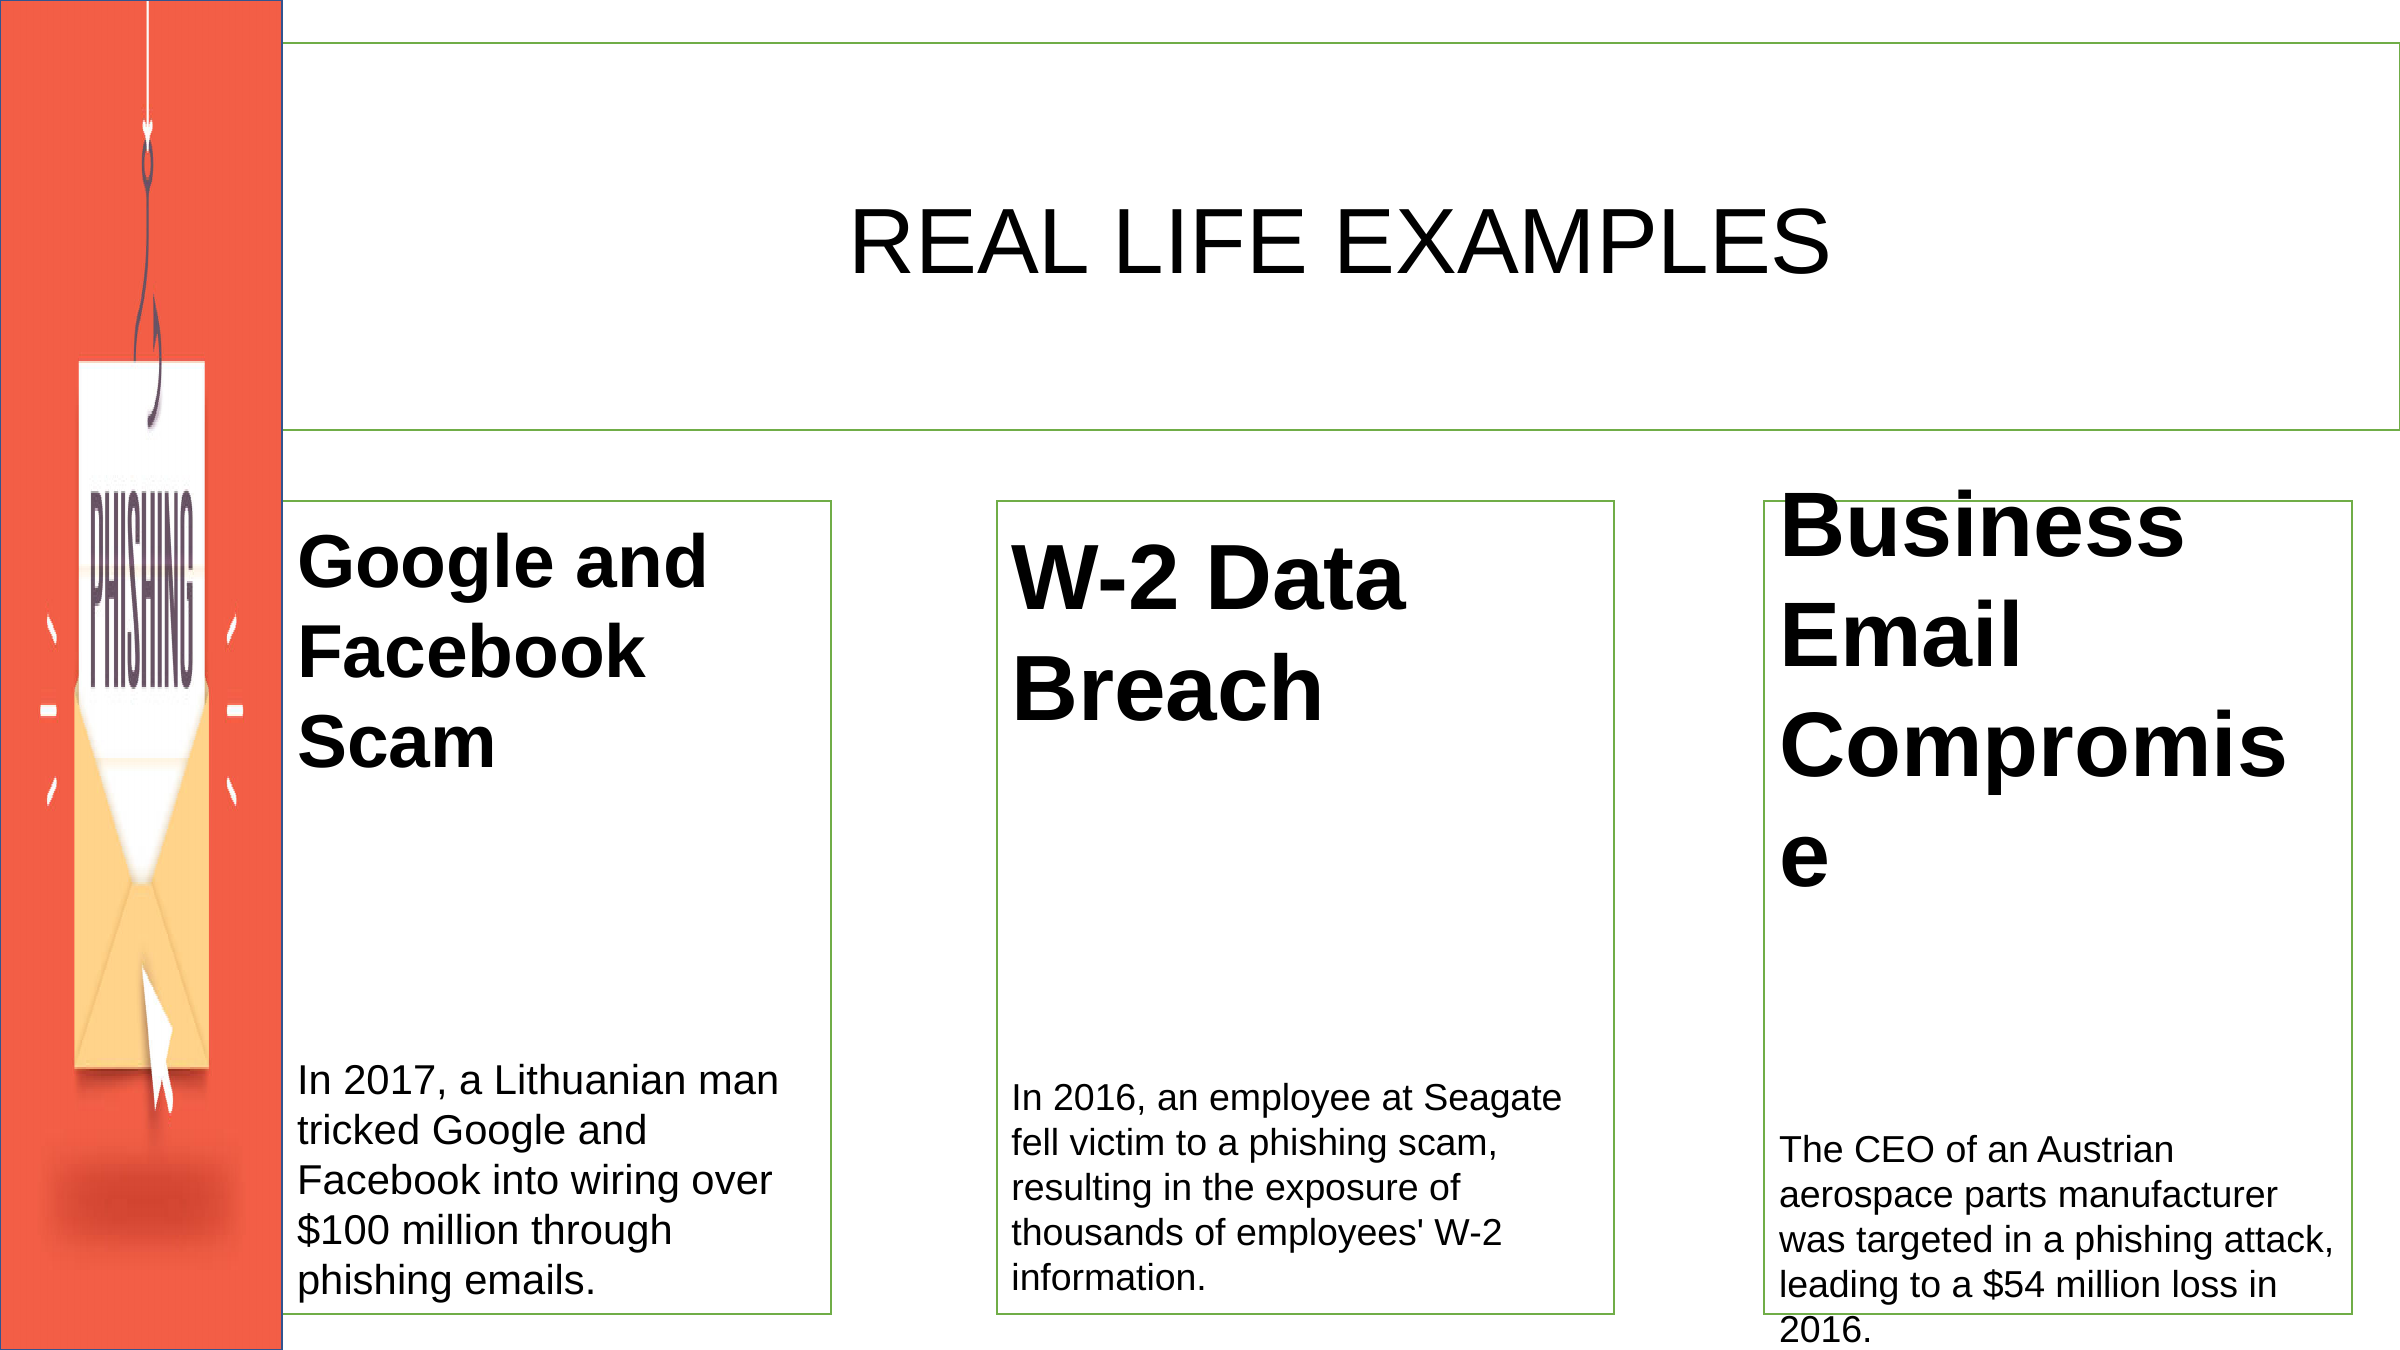

REAL LIFE EXAMPLES
Google and Facebook Scam

In 2017, a Lithuanian man tricked Google and Facebook into wiring over $100 million through phishing emails.
W-2 Data Breach

In 2016, an employee at Seagate fell victim to a phishing scam, resulting in the exposure of thousands of employees' W-2 information.
Business Email Compromise

The CEO of an Austrian aerospace parts manufacturer was targeted in a phishing attack, leading to a $54 million loss in 2016.